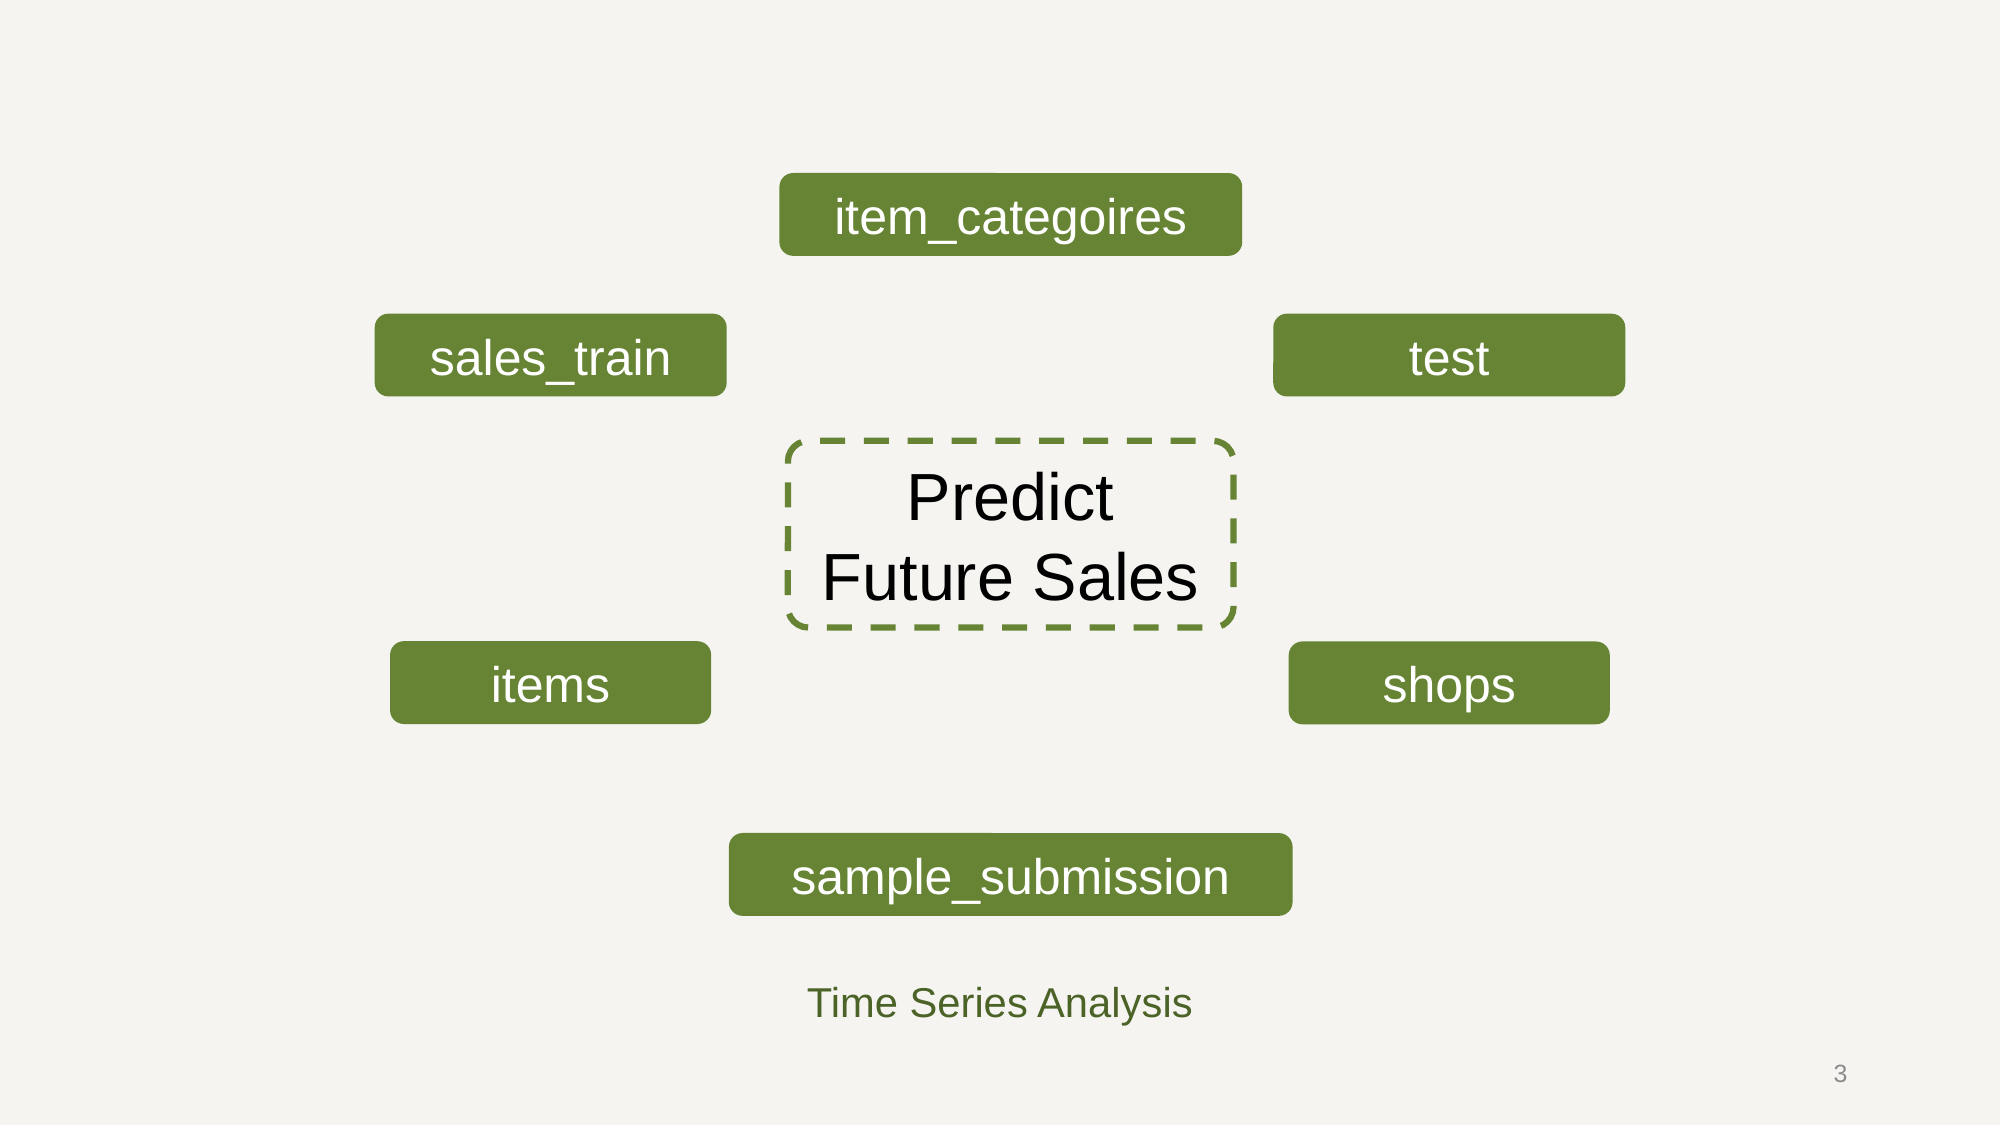

item_categoires
sales_train
test
Predict Future Sales
items
shops
sample_submission
Time Series Analysis
3